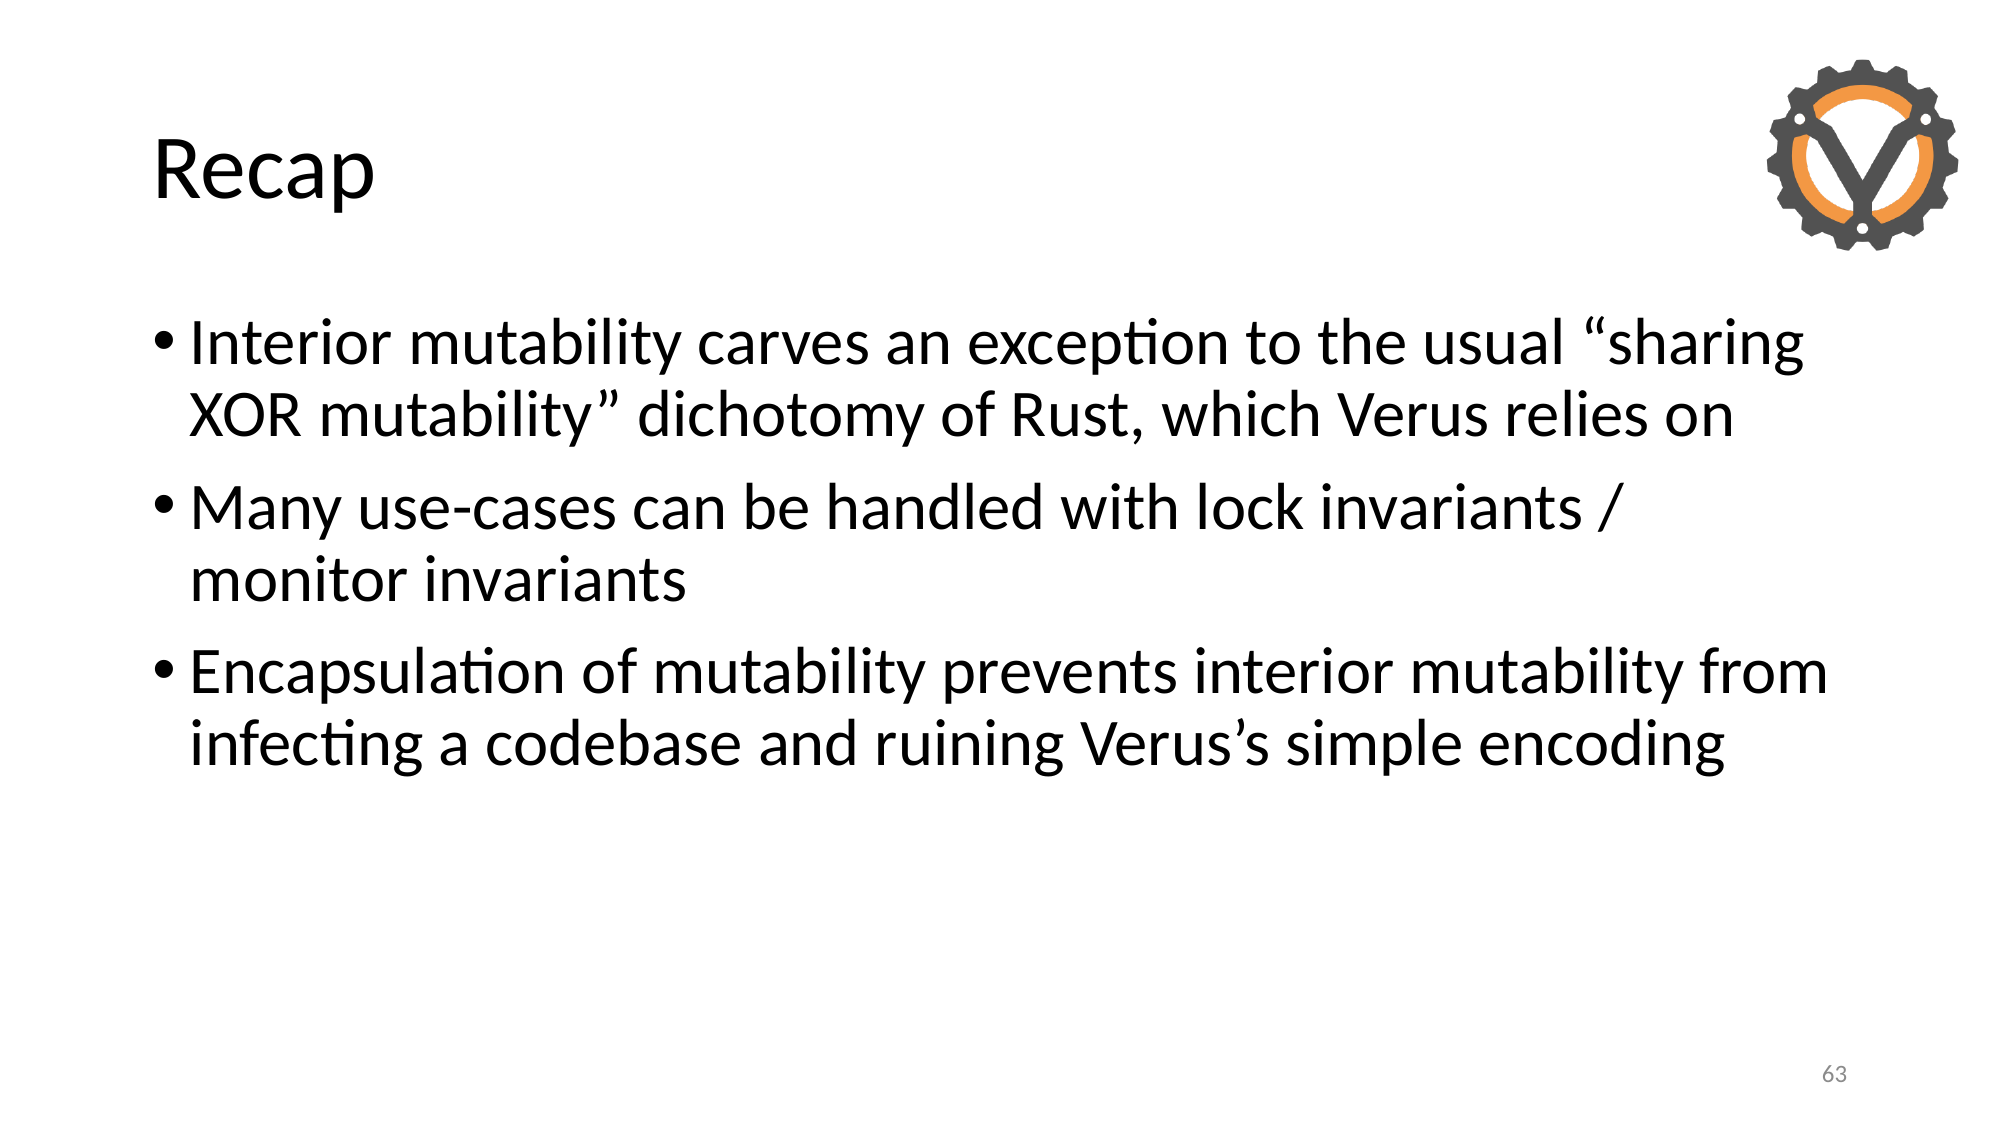

# Recap
Interior mutability carves an exception to the usual “sharing XOR mutability” dichotomy of Rust, which Verus relies on
Many use-cases can be handled with lock invariants / monitor invariants
Encapsulation of mutability prevents interior mutability from infecting a codebase and ruining Verus’s simple encoding
63